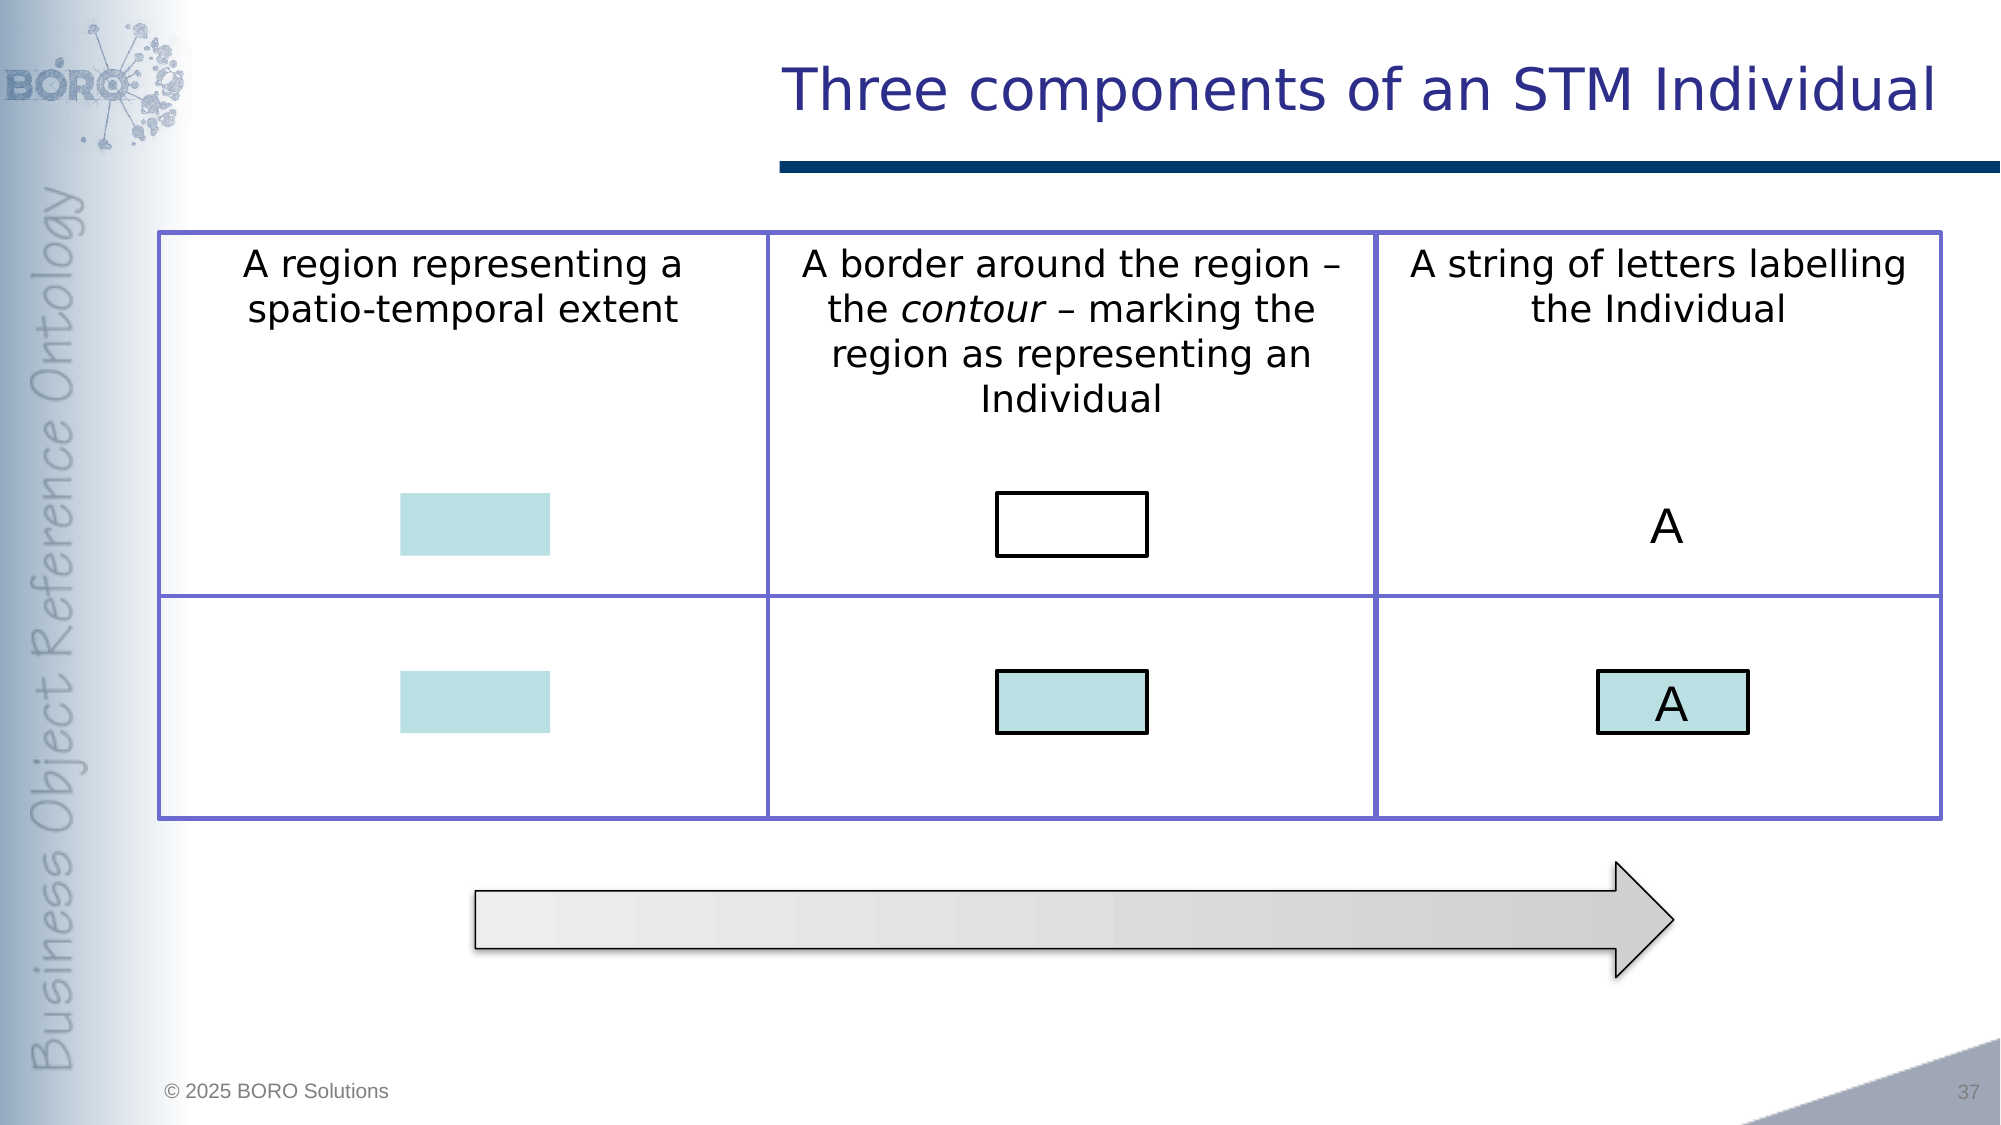

# Three components of an STM Individual
A region representing a spatio-temporal extent
A border around the region – the contour – marking the region as representing an Individual
A string of letters labelling the Individual

A

A

37